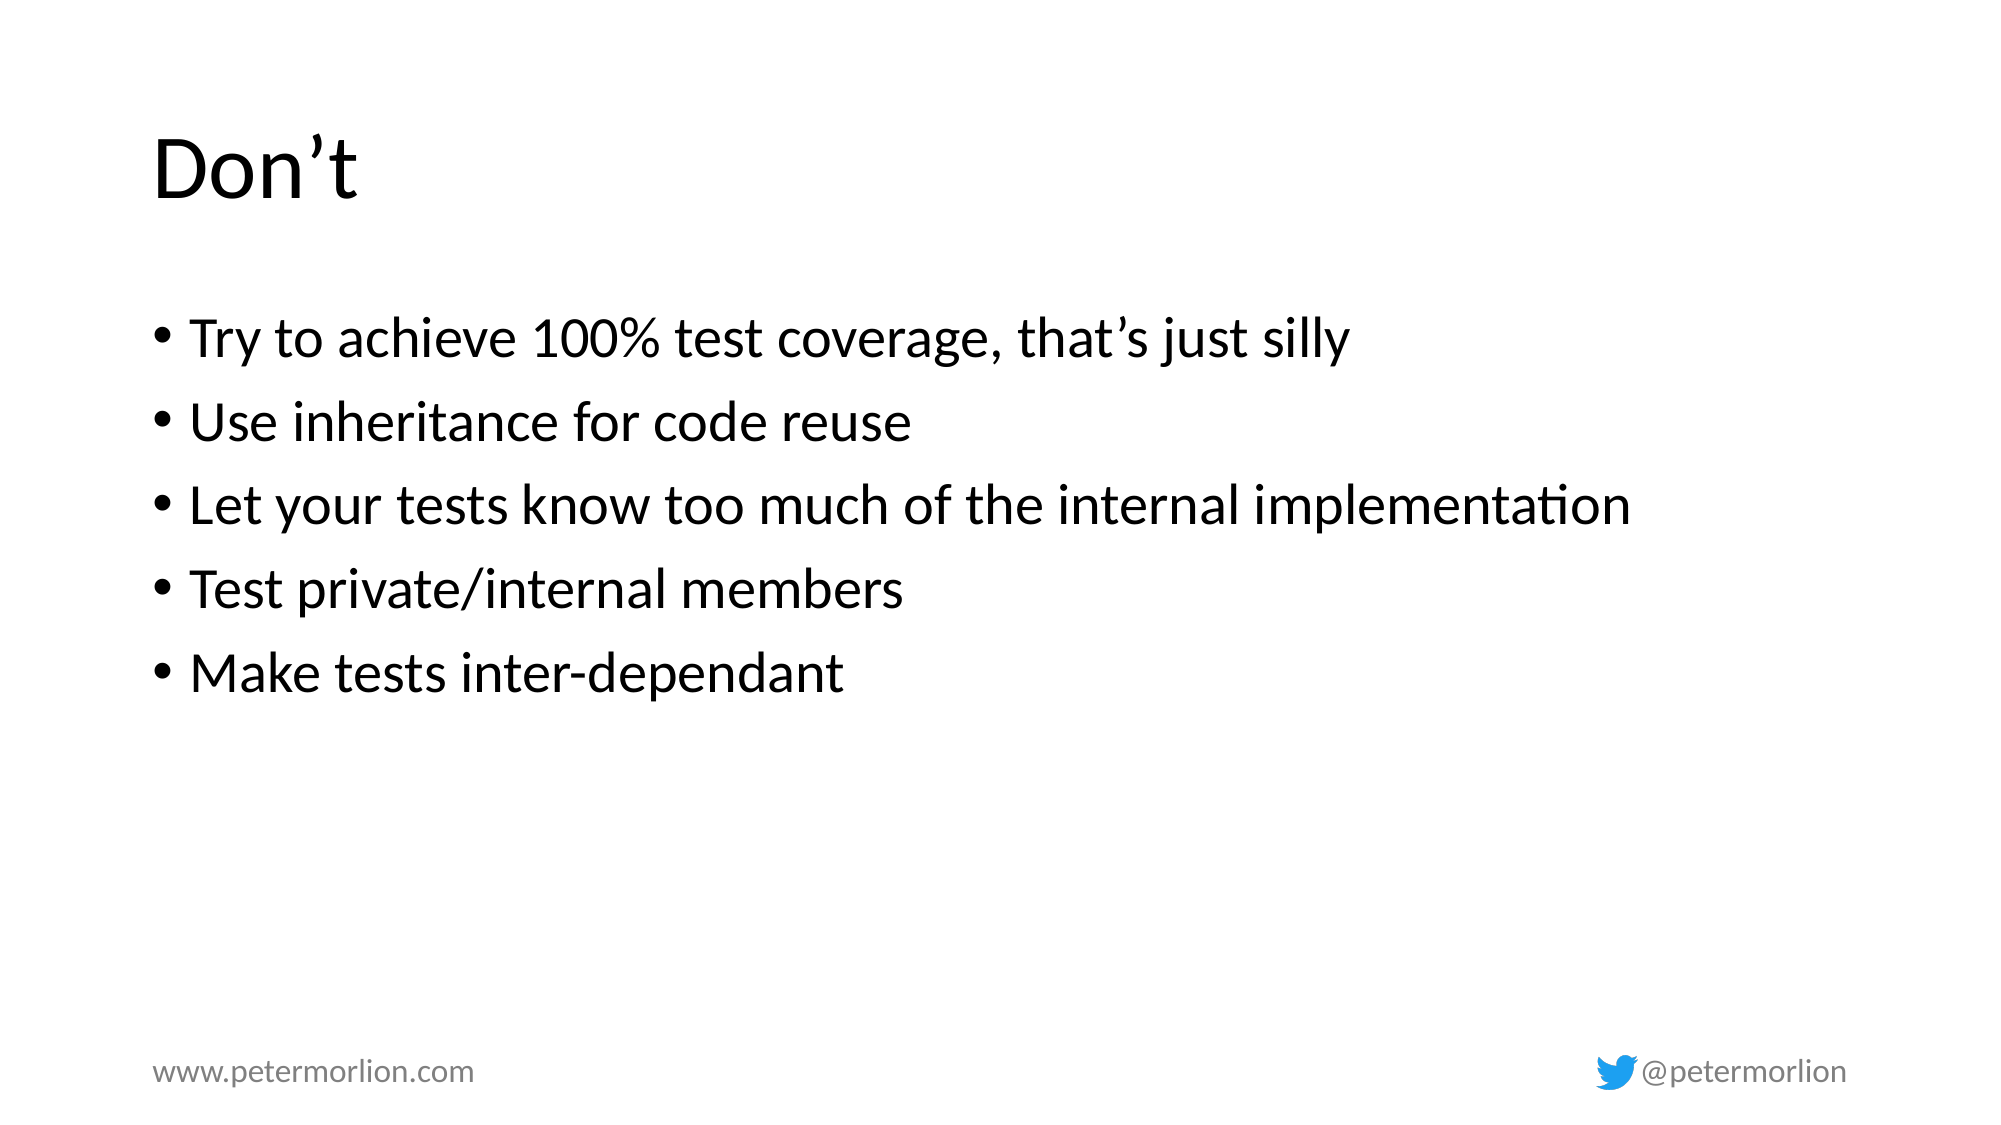

# Don’t
Try to achieve 100% test coverage, that’s just silly
Use inheritance for code reuse
Let your tests know too much of the internal implementation
Test private/internal members
Make tests inter-dependant